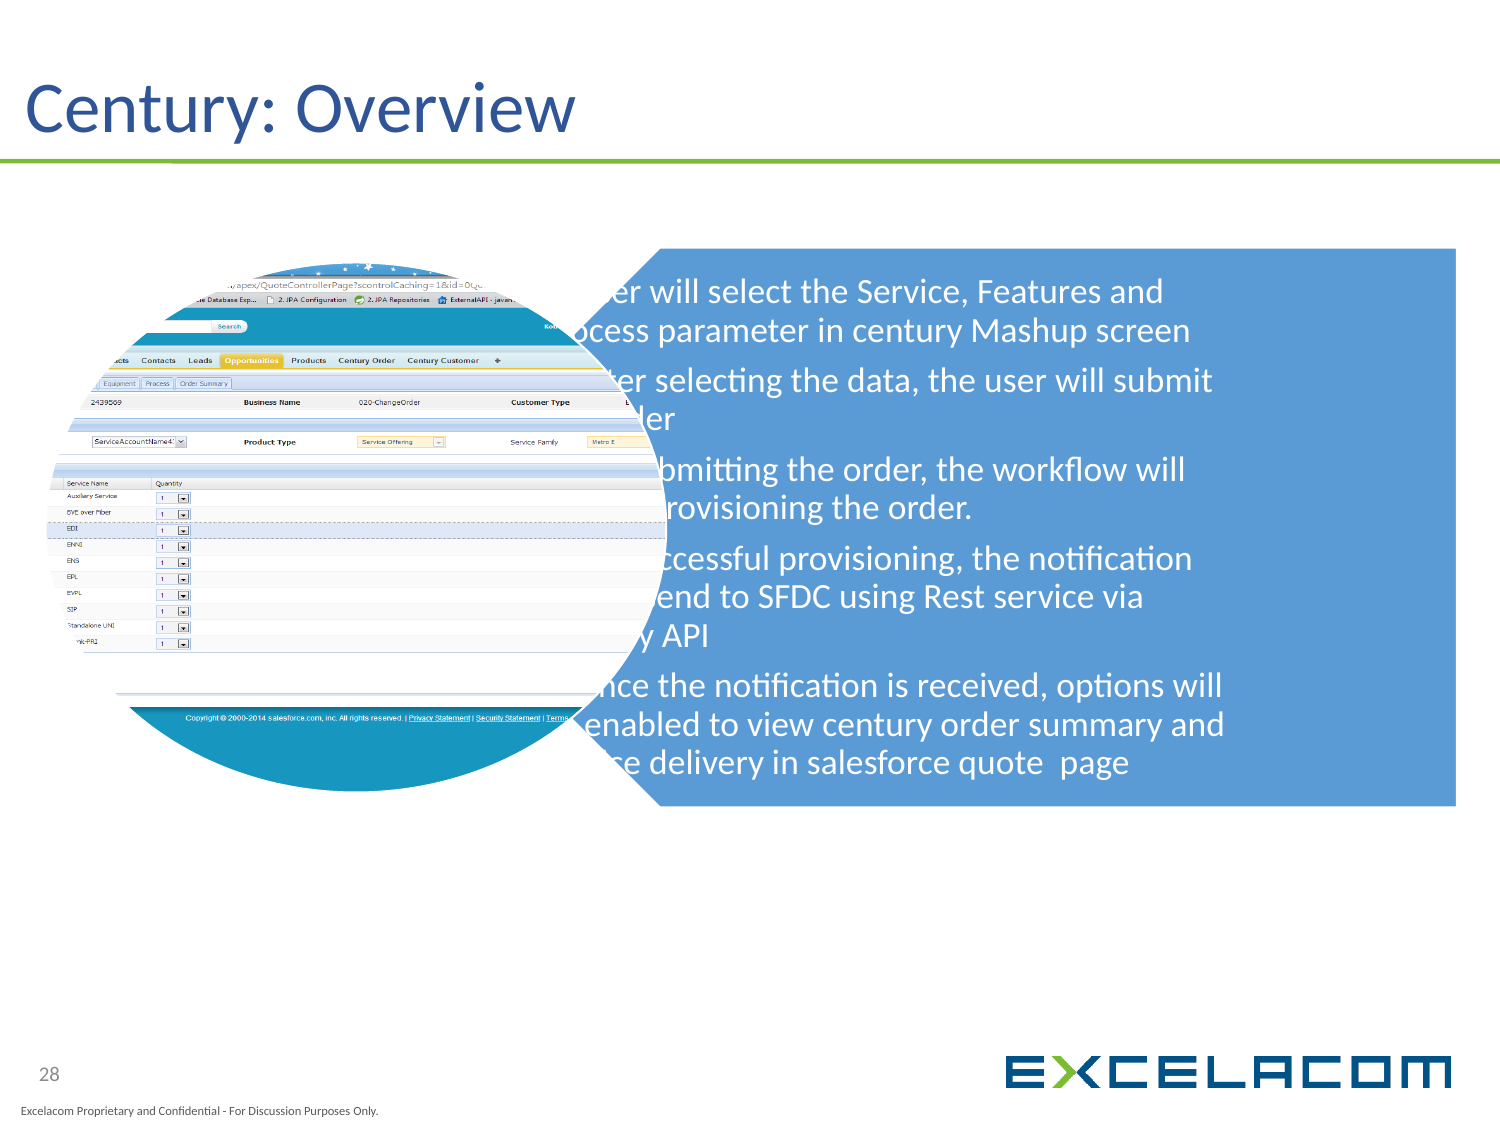

Century: Overview
1. User will select the Service, Features and process parameter in century Mashup screen
2. After selecting the data, the user will submit the order
3. On submitting the order, the workflow will split to provisioning the order.
4. On successful provisioning, the notification will be send to SFDC using Rest service via Century API
5. Once the notification is received, options will be enabled to view century order summary and service delivery in salesforce quote  page
28